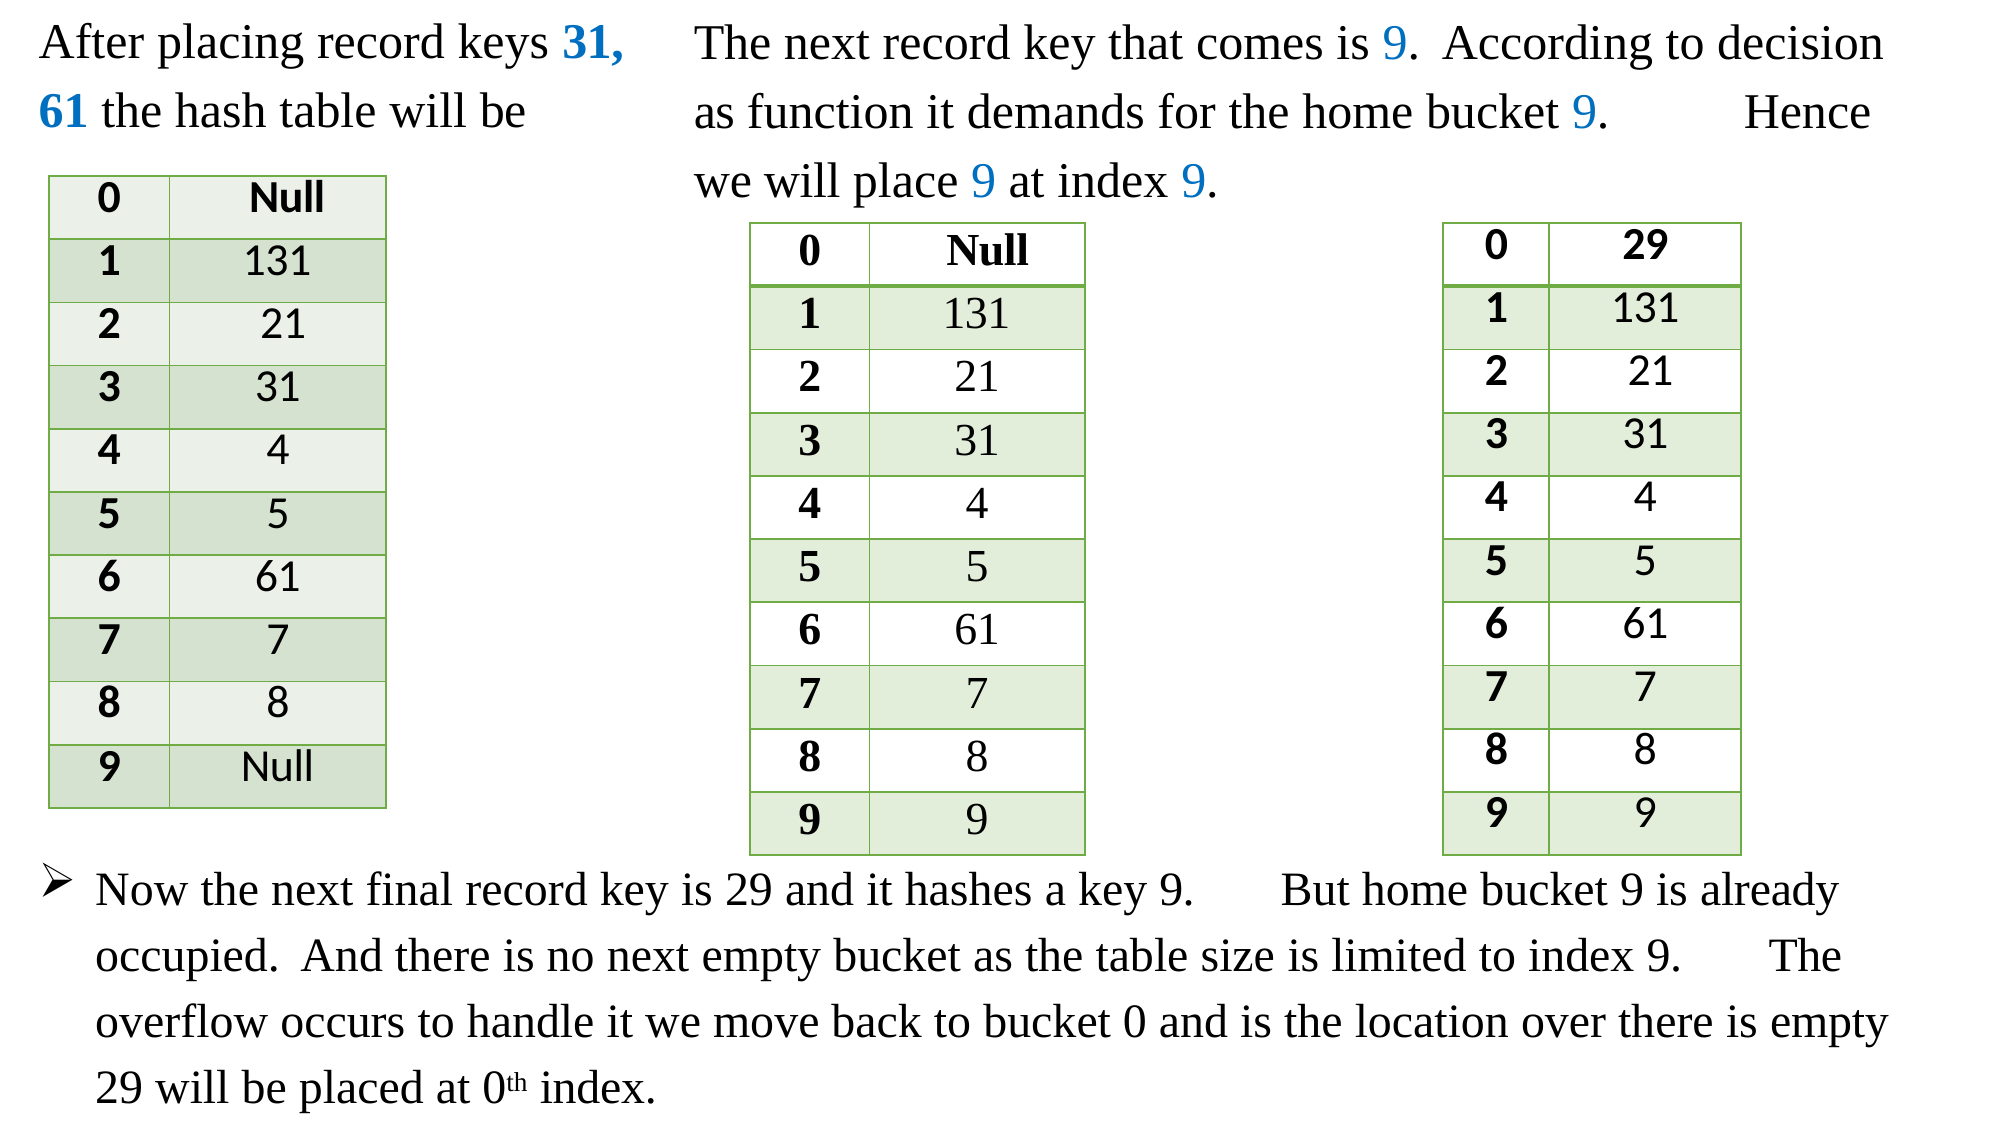

# After placing record keys 31, 61 the hash table will be
The next record key that comes is 9.	According to decision as function it demands for the home bucket 9.	Hence we will place 9 at index 9.
| 0 | Null |
| --- | --- |
| 1 | 131 |
| 2 | 21 |
| 3 | 31 |
| 4 | 4 |
| 5 | 5 |
| 6 | 61 |
| 7 | 7 |
| 8 | 8 |
| 9 | Null |
| 0 | Null |
| --- | --- |
| 1 | 131 |
| 2 | 21 |
| 3 | 31 |
| 4 | 4 |
| 5 | 5 |
| 6 | 61 |
| 7 | 7 |
| 8 | 8 |
| 9 | 9 |
| 0 | 29 |
| --- | --- |
| 1 | 131 |
| 2 | 21 |
| 3 | 31 |
| 4 | 4 |
| 5 | 5 |
| 6 | 61 |
| 7 | 7 |
| 8 | 8 |
| 9 | 9 |
Now the next final record key is 29 and it hashes a key 9.	But home bucket 9 is already occupied. And there is no next empty bucket as the table size is limited to index 9.	The overflow occurs to handle it we move back to bucket 0 and is the location over there is empty 29 will be placed at 0th index.